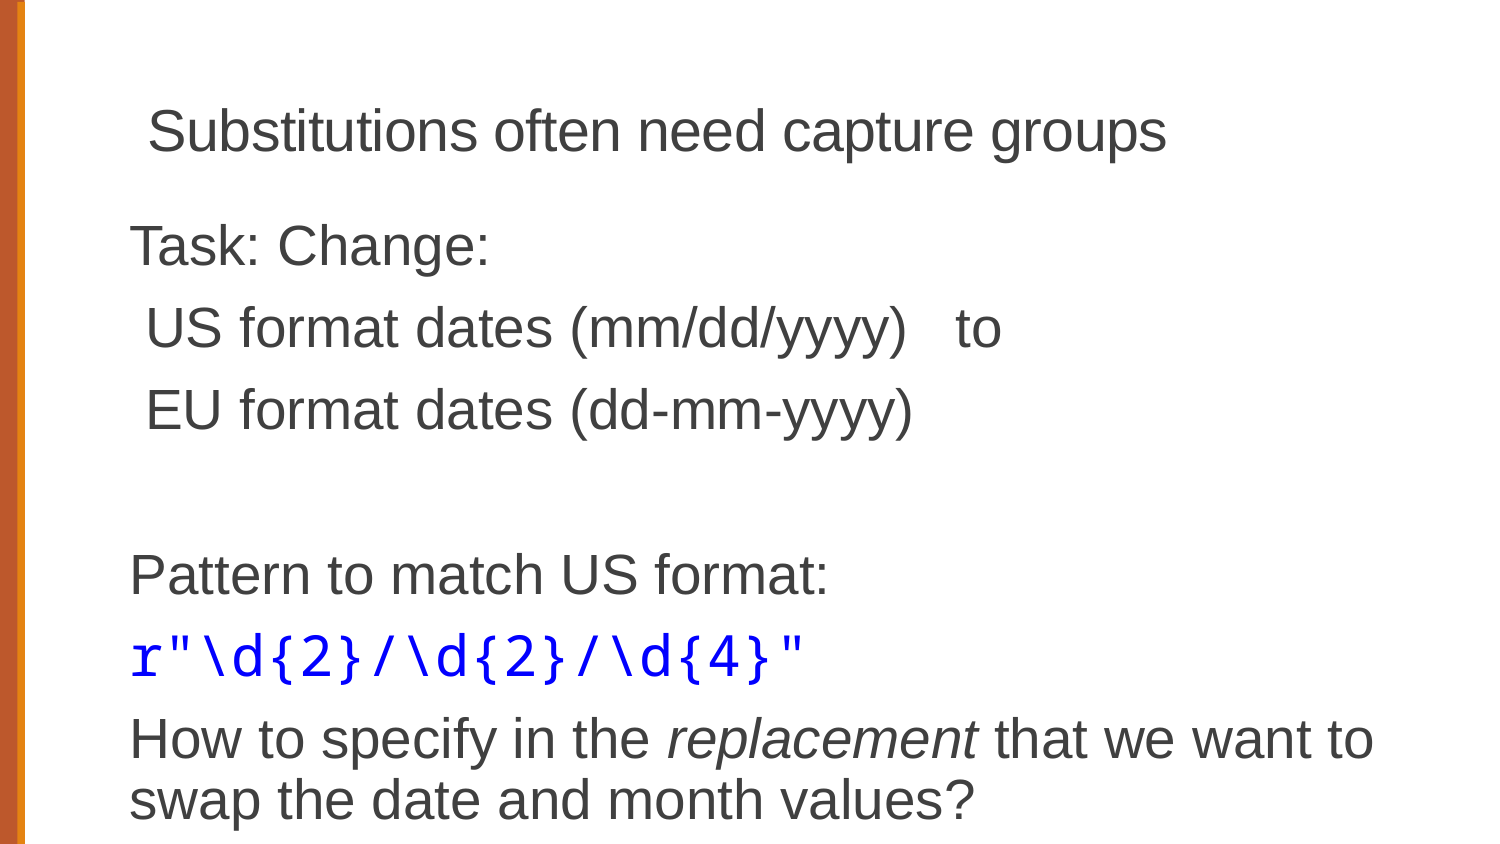

# Substitutions often need capture groups
Task: Change:
 US format dates (mm/dd/yyyy)   to
 EU format dates (dd-mm-yyyy)

Pattern to match US format:
r"\d{2}/\d{2}/\d{4}"
How to specify in the replacement that we want to swap the date and month values?